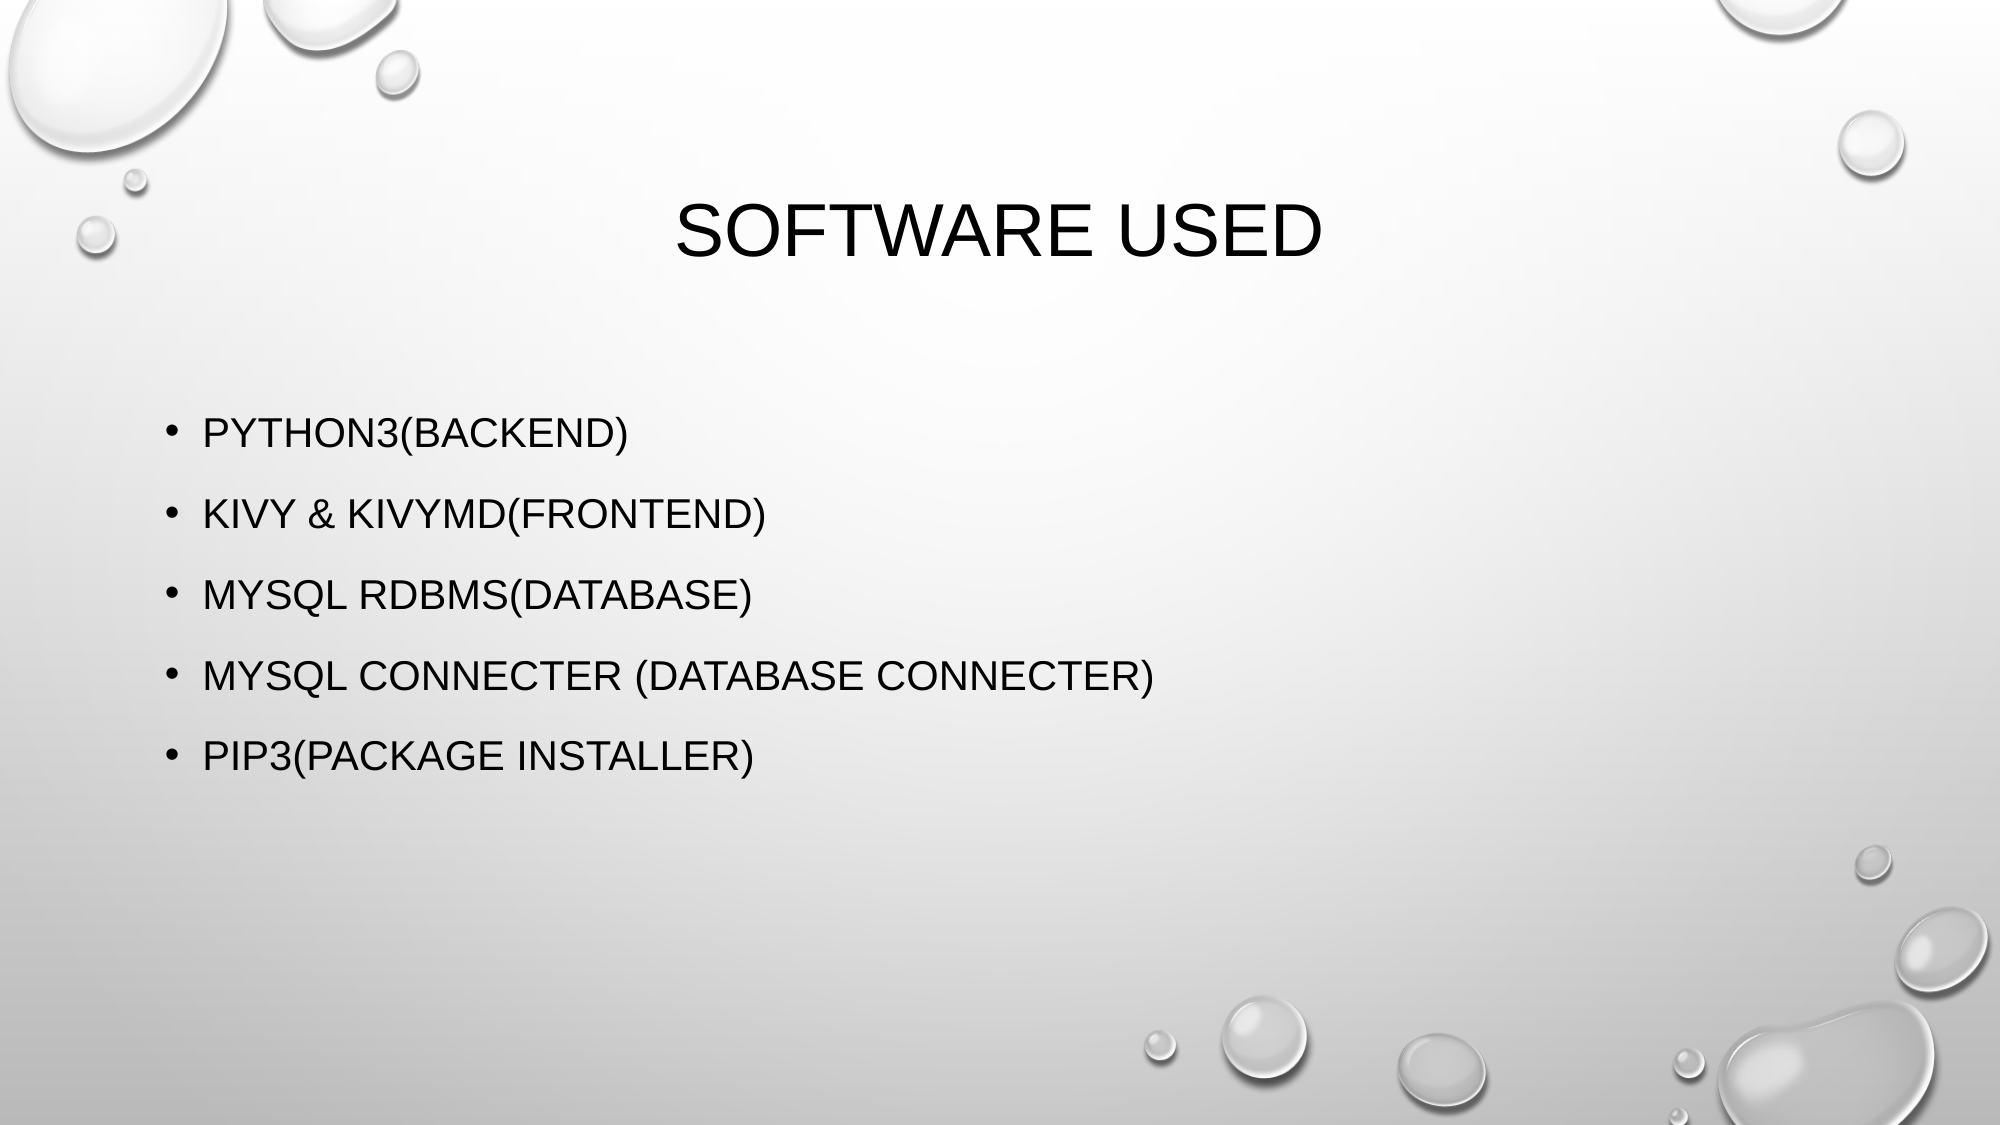

# Software used
Python3(backend)
Kivy & kivymd(frontend)
Mysql rdbms(database)
Mysql connecter (database connecter)
Pip3(package installer)